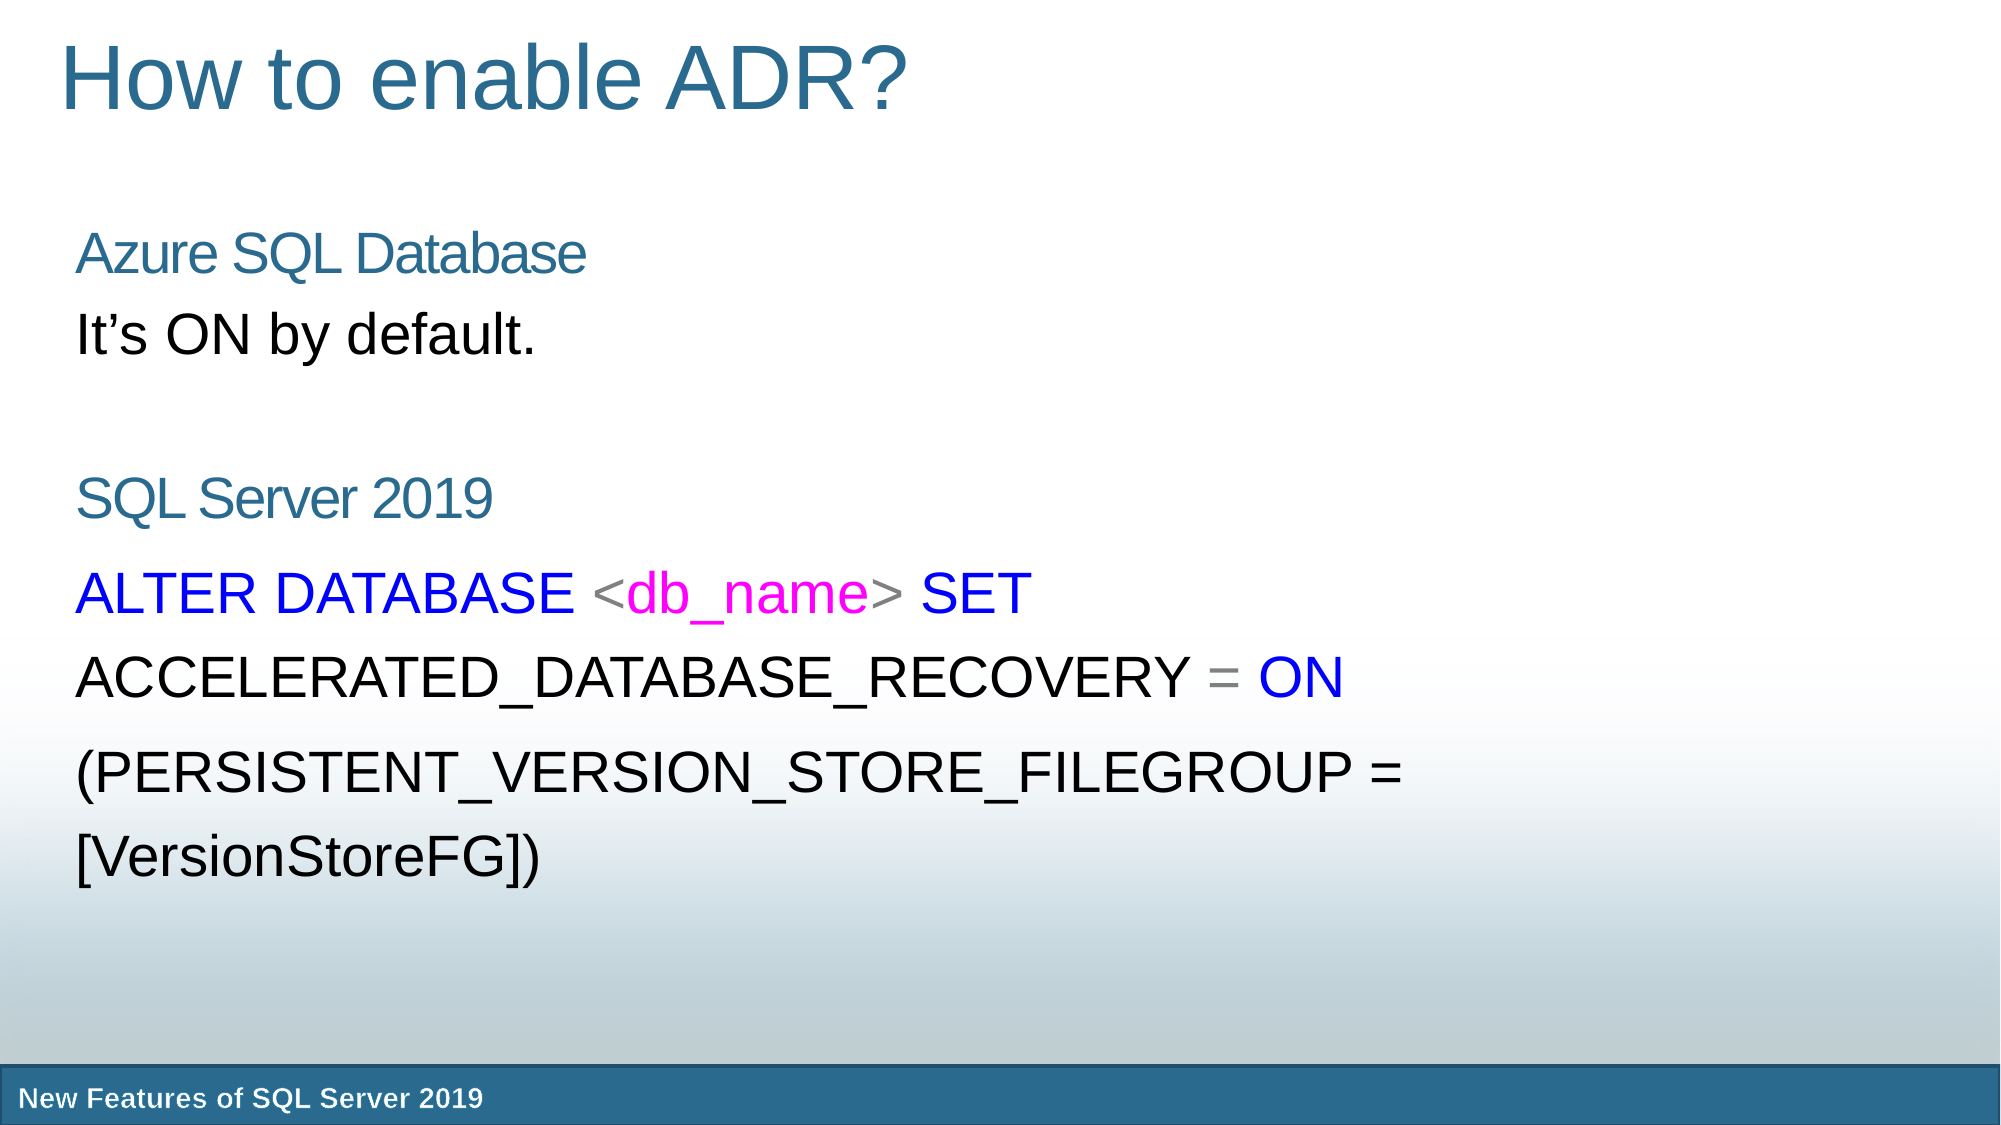

# How to enable ADR?
Azure SQL Database
It’s ON by default.

SQL Server 2019
ALTER DATABASE <db_name> SET ACCELERATED_DATABASE_RECOVERY = ON
(PERSISTENT_VERSION_STORE_FILEGROUP = [VersionStoreFG])